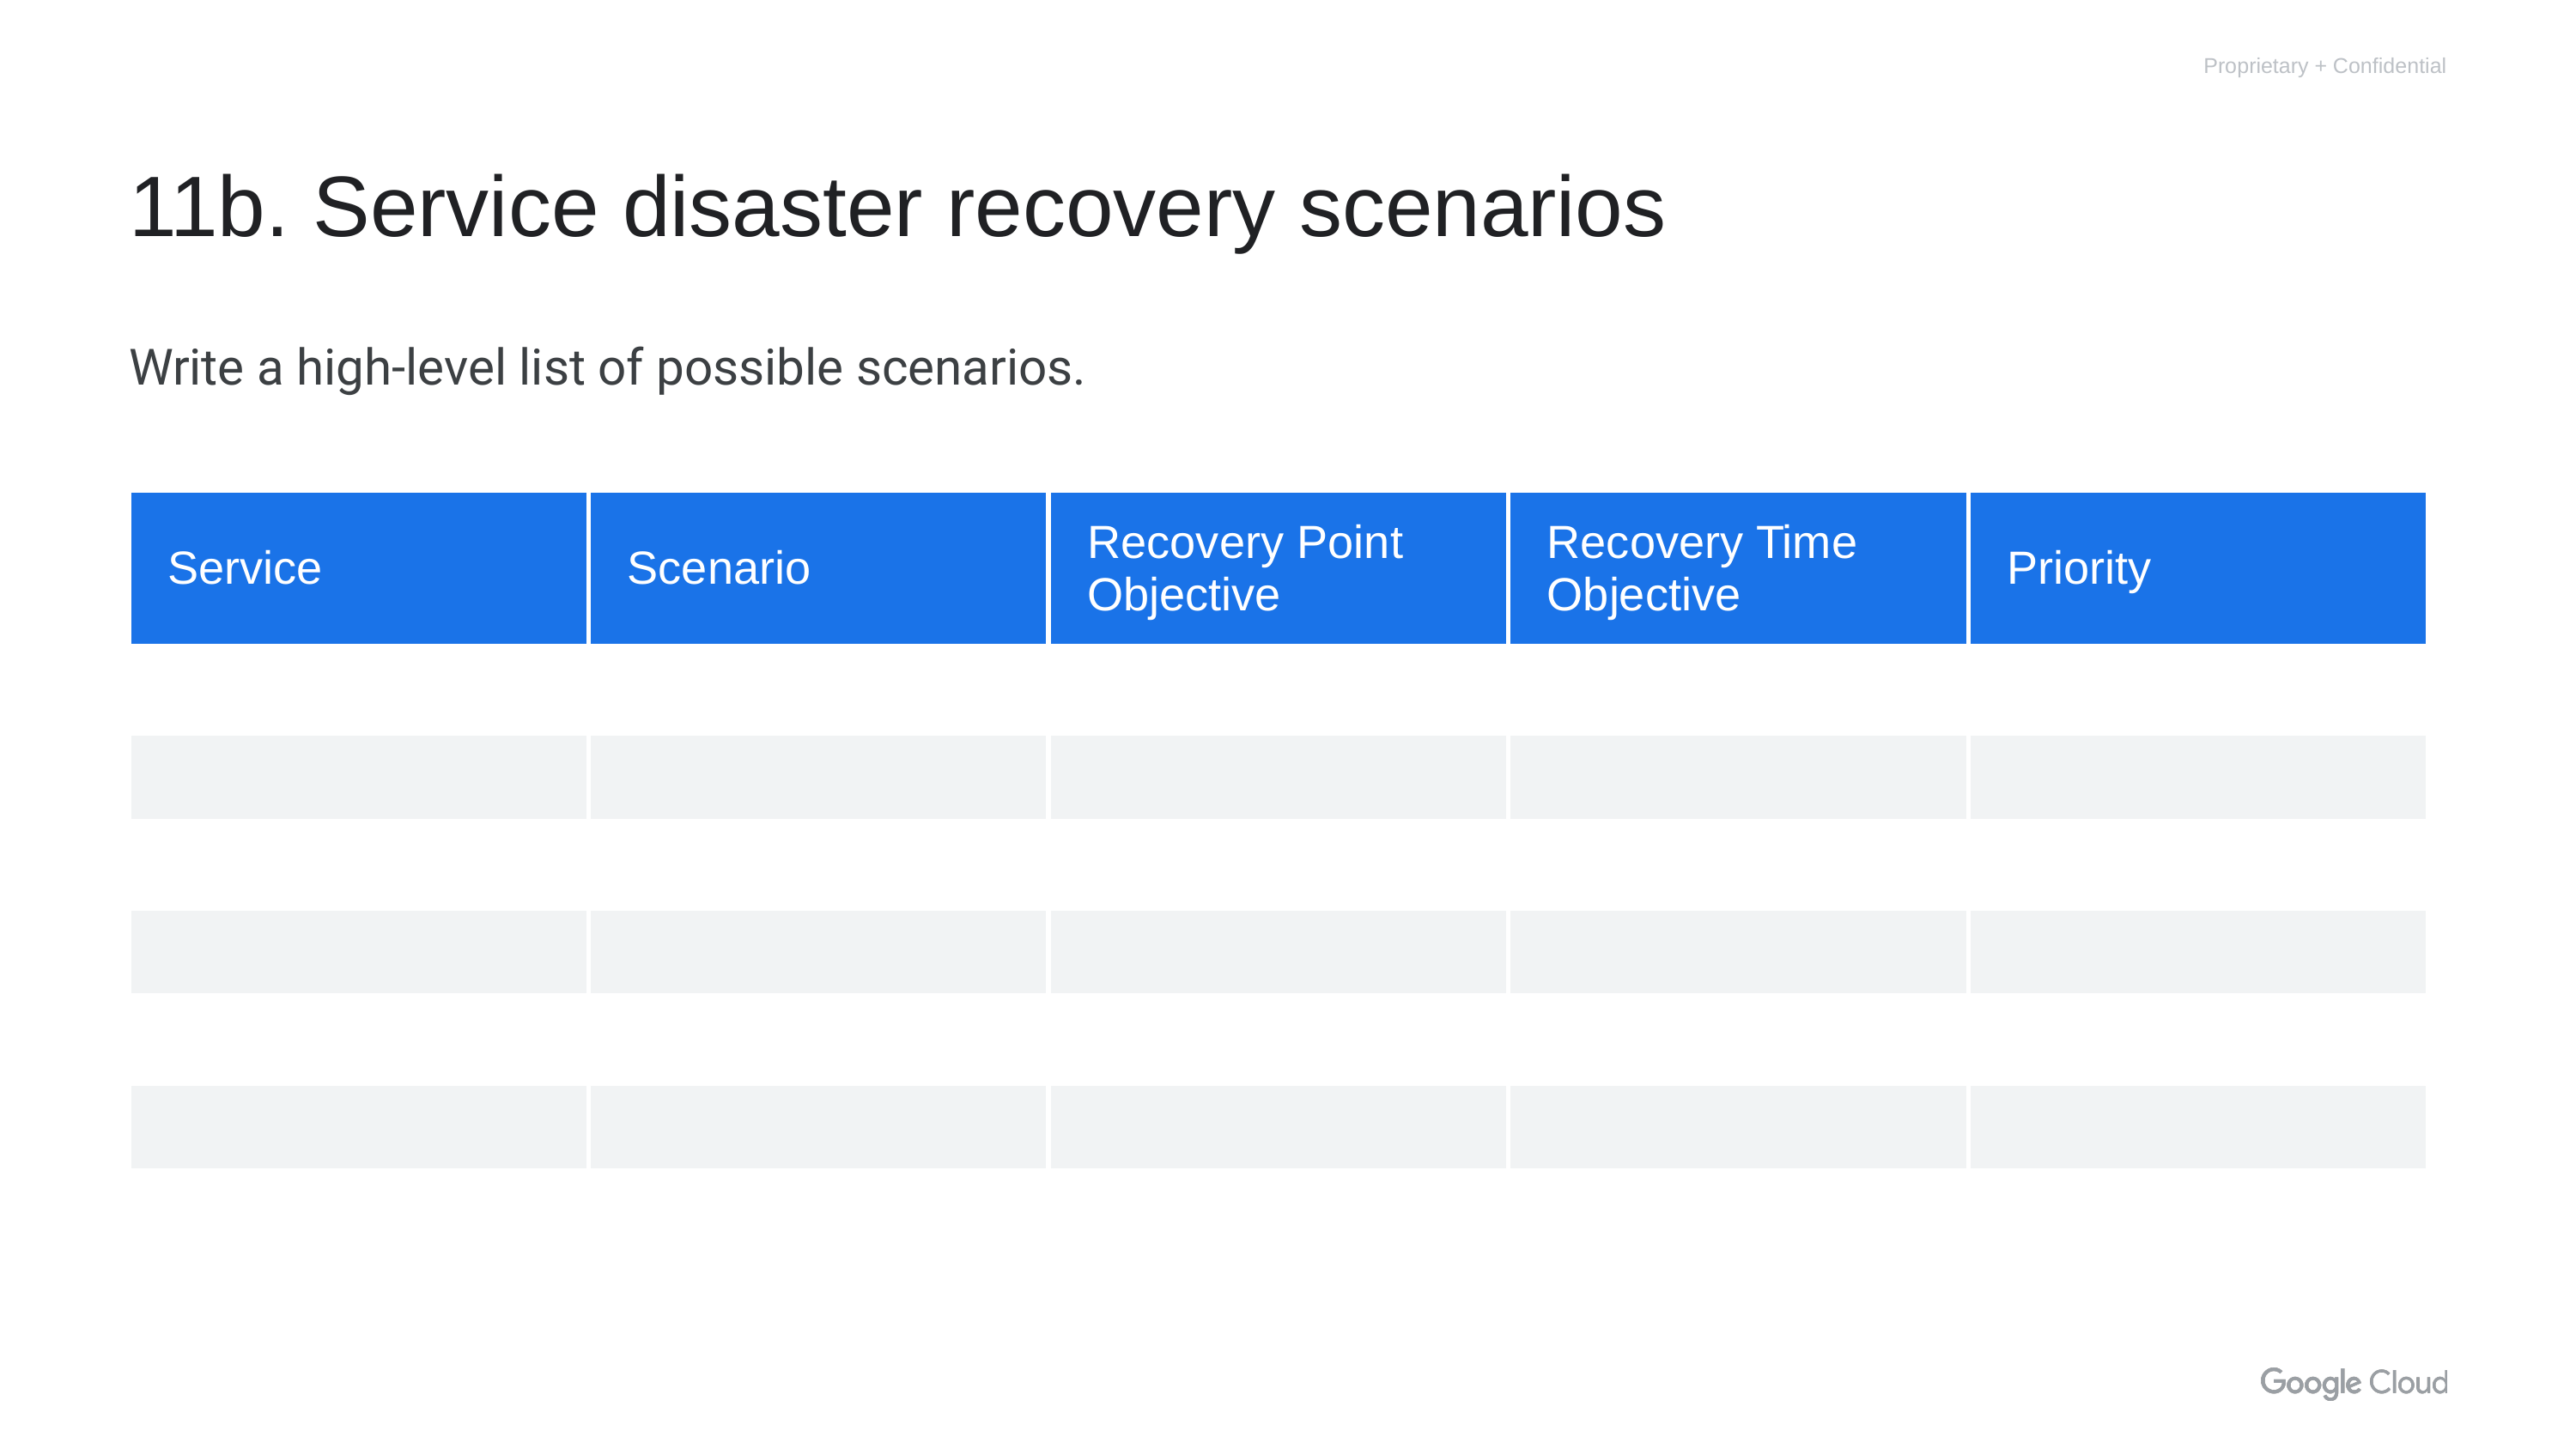

# 11b. Service disaster recovery scenarios
Write a high-level list of possible scenarios.
| Service | Scenario | Recovery Point Objective | Recovery Time Objective | Priority |
| --- | --- | --- | --- | --- |
|  |  |  |  |  |
|  |  |  |  |  |
|  |  |  |  |  |
|  |  |  |  |  |
|  |  |  |  |  |
|  |  |  |  |  |